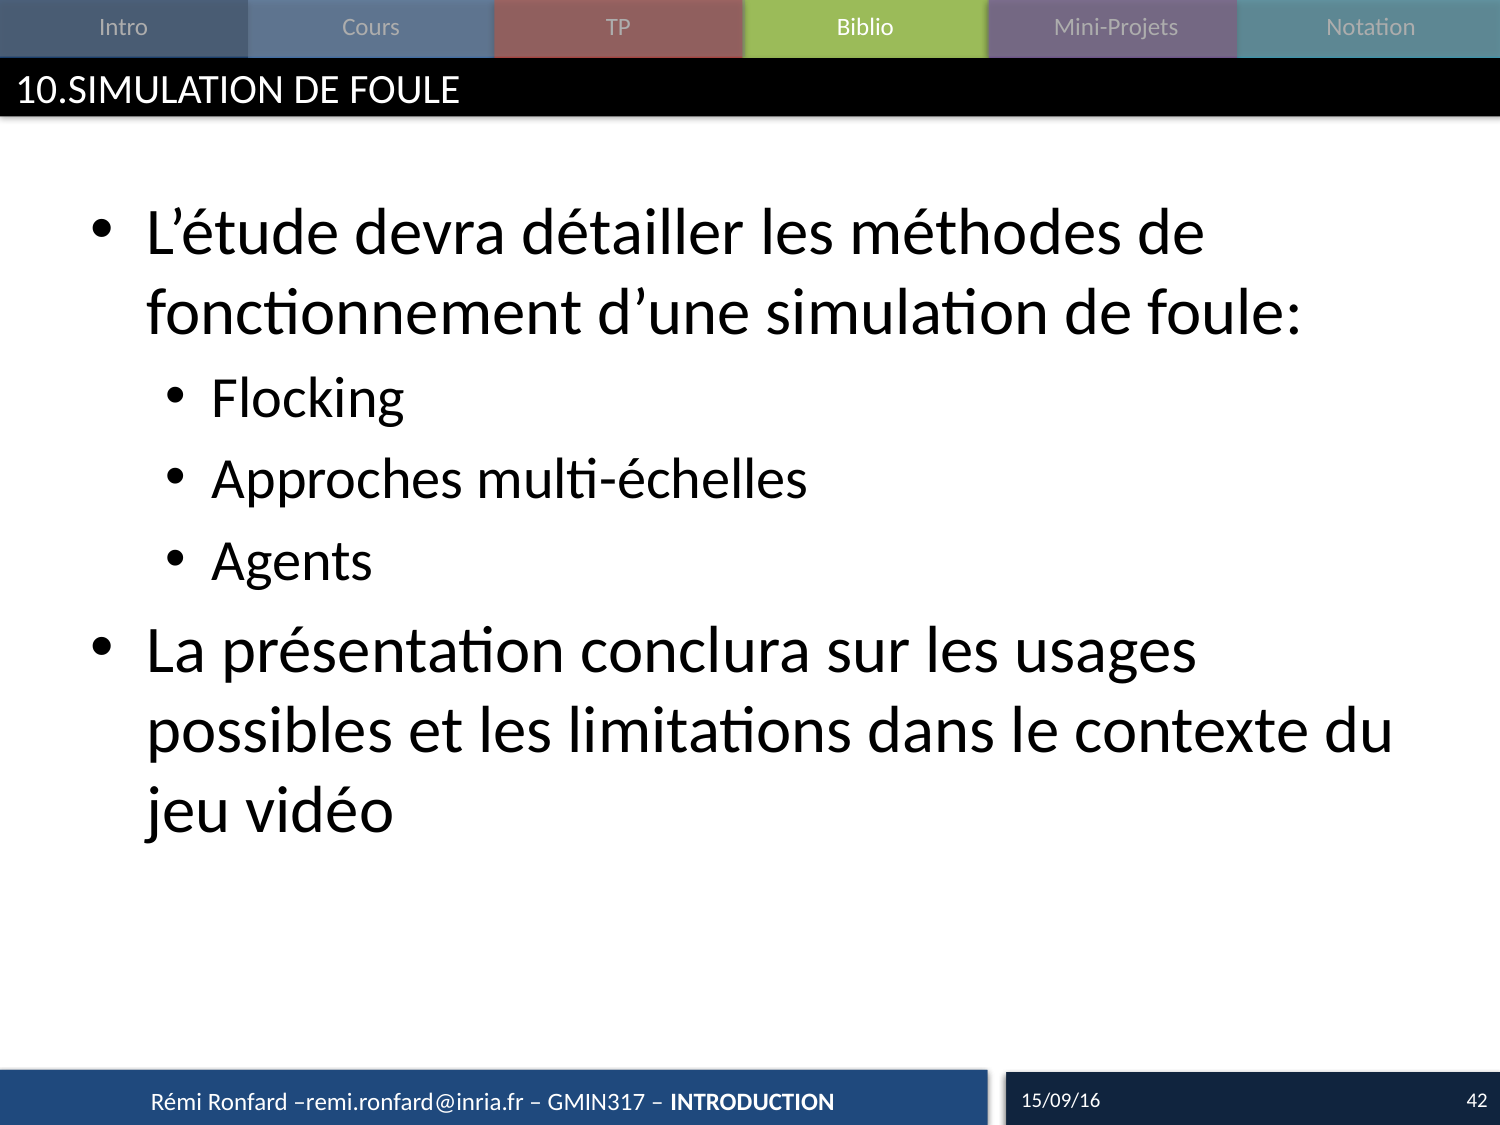

# 10.SIMULATION DE FOULE
L’étude devra détailler les méthodes de fonctionnement d’une simulation de foule:
Flocking
Approches multi-échelles
Agents
La présentation conclura sur les usages possibles et les limitations dans le contexte du jeu vidéo
15/09/16
42
Rémi Ronfard –remi.ronfard@inria.fr – GMIN317 – INTRODUCTION